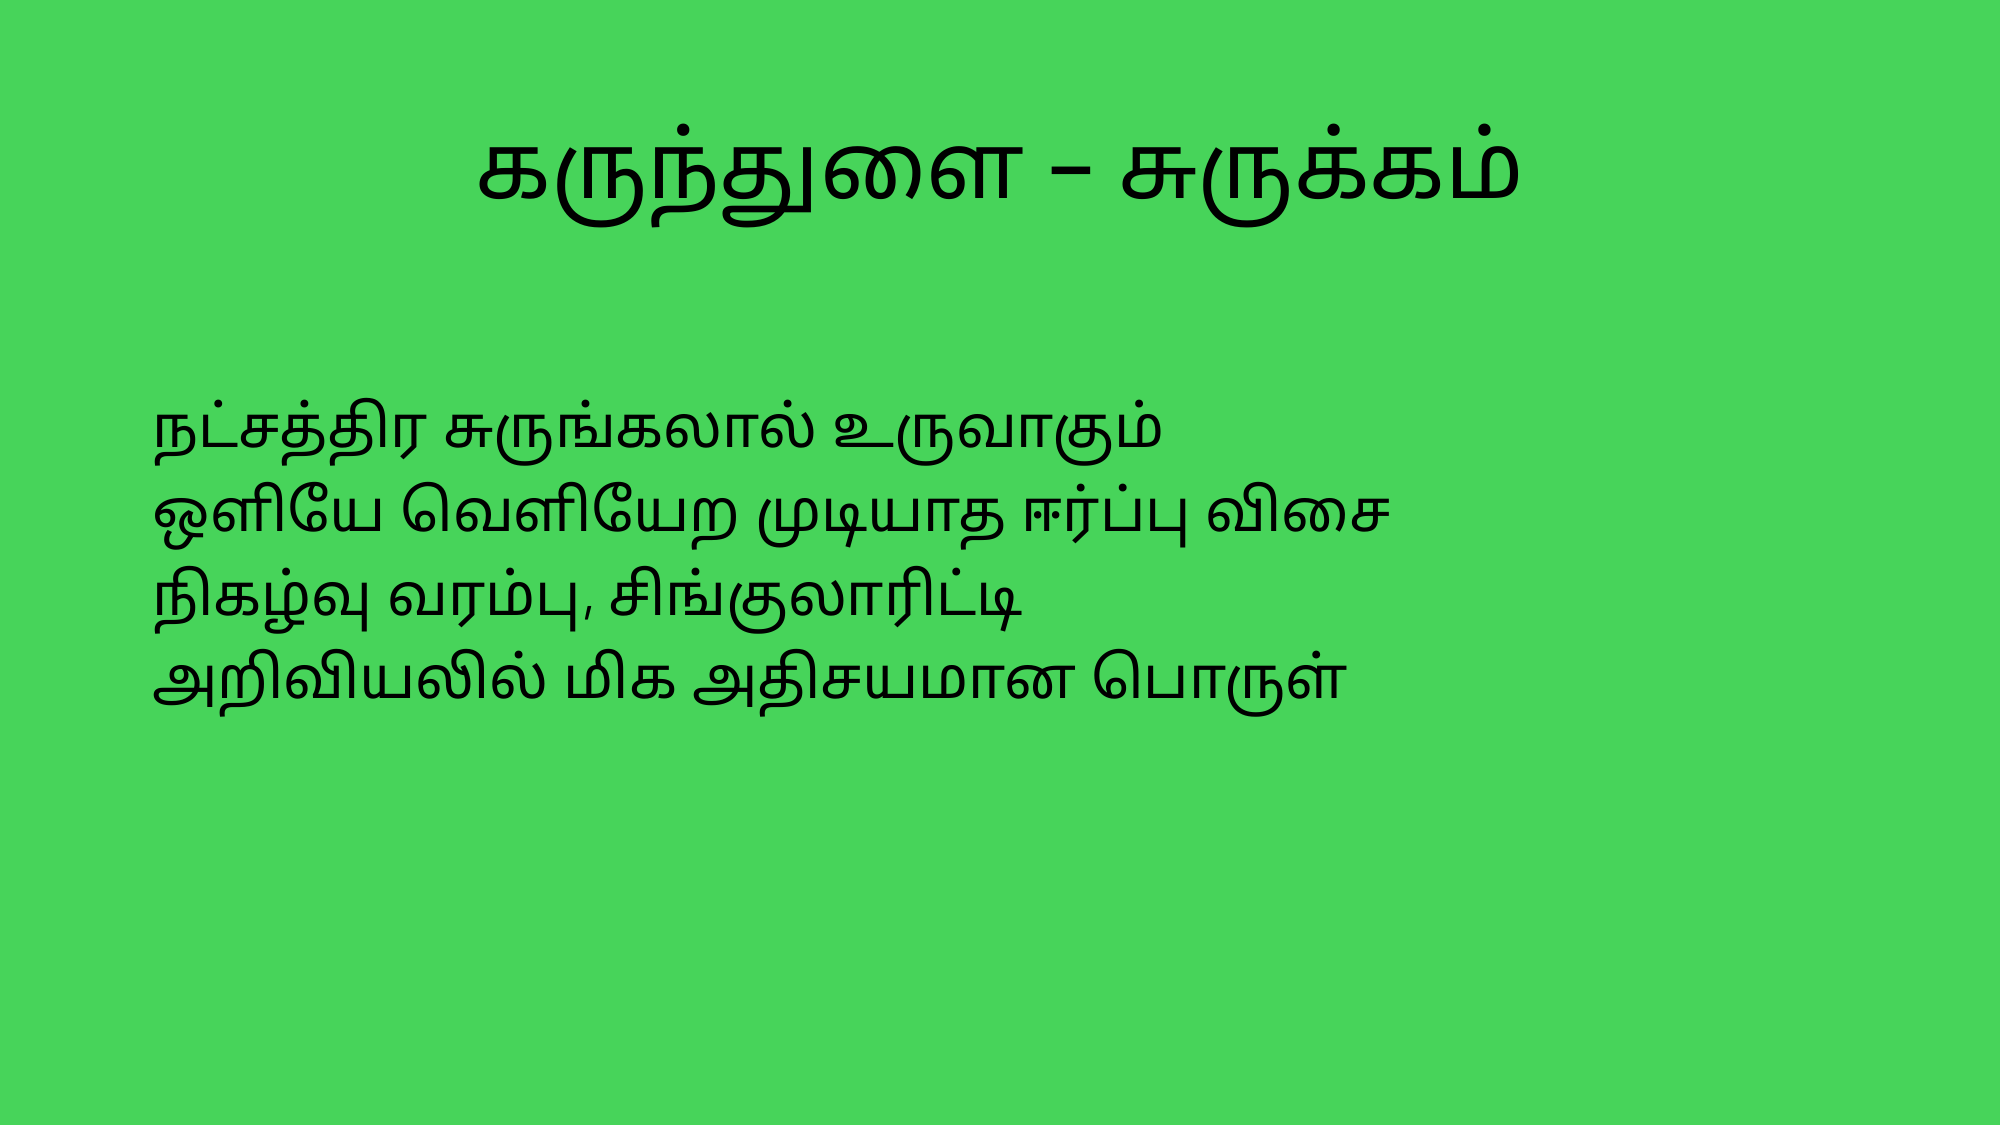

# கருந்துளை – சுருக்கம்

நட்சத்திர சுருங்கலால் உருவாகும்
ஒளியே வெளியேற முடியாத ஈர்ப்பு விசை
நிகழ்வு வரம்பு, சிங்குலாரிட்டி
அறிவியலில் மிக அதிசயமான பொருள்